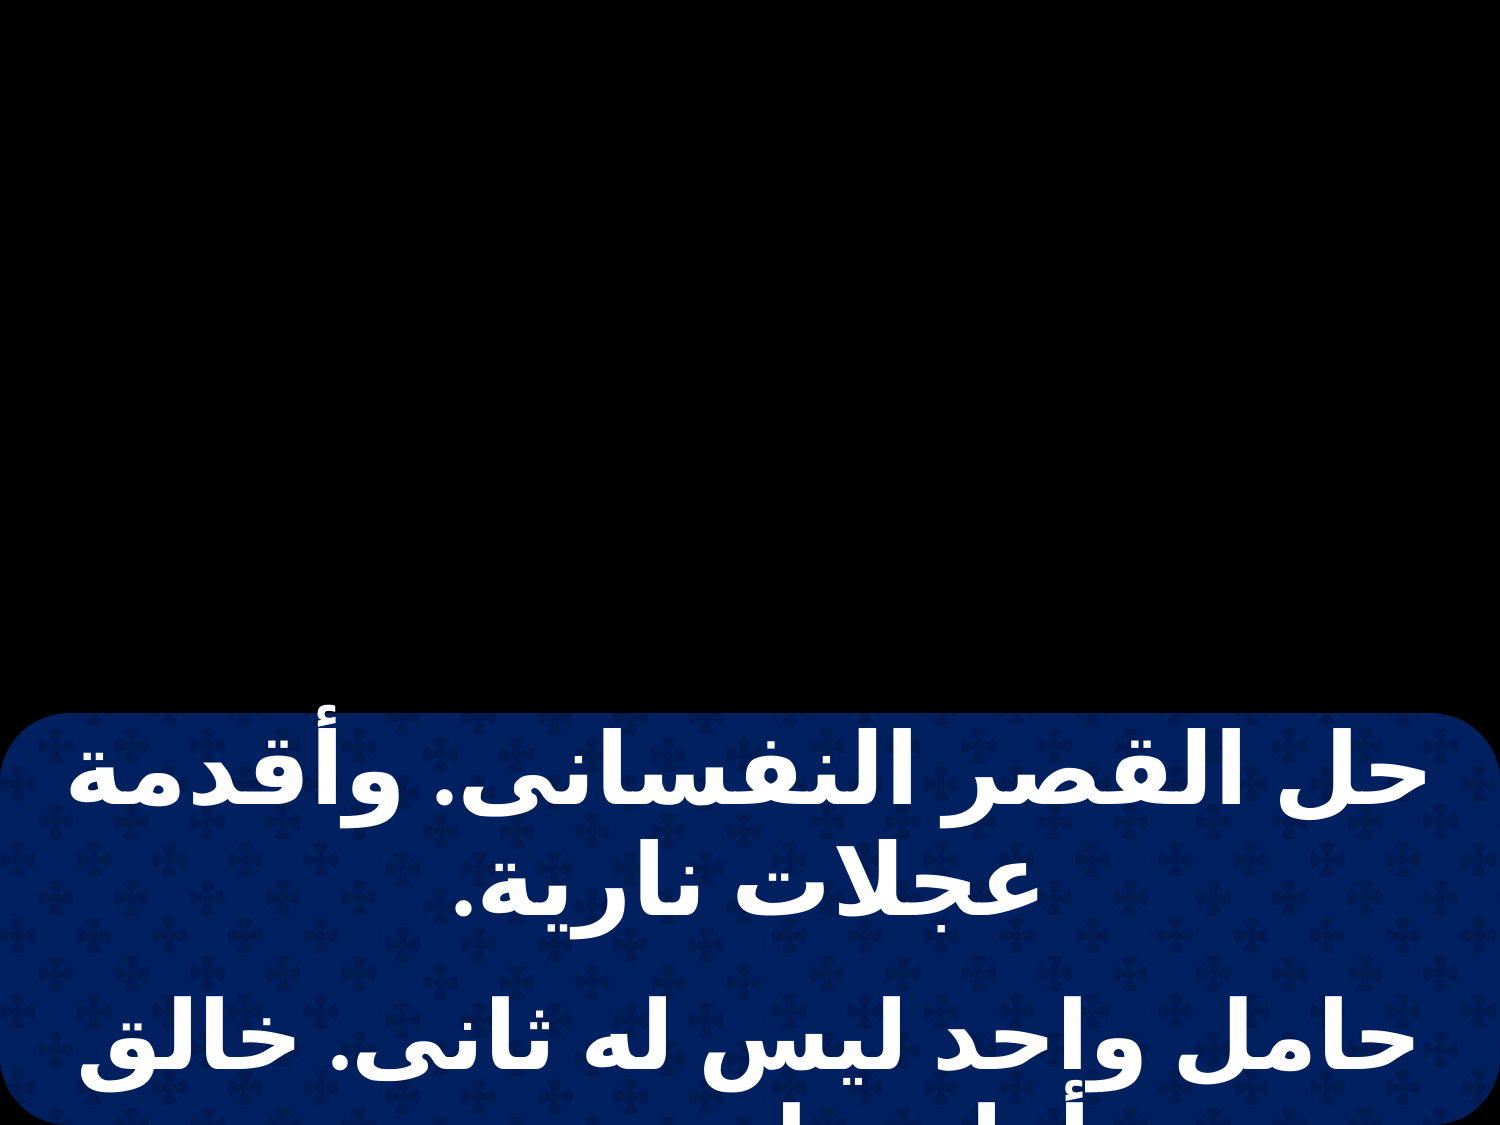

| حل القصر النفسانى. وأقدمة عجلات نارية. |
| --- |
|  |
| حامل واحد ليس له ثانى. خالق أزلى نار محيية. |